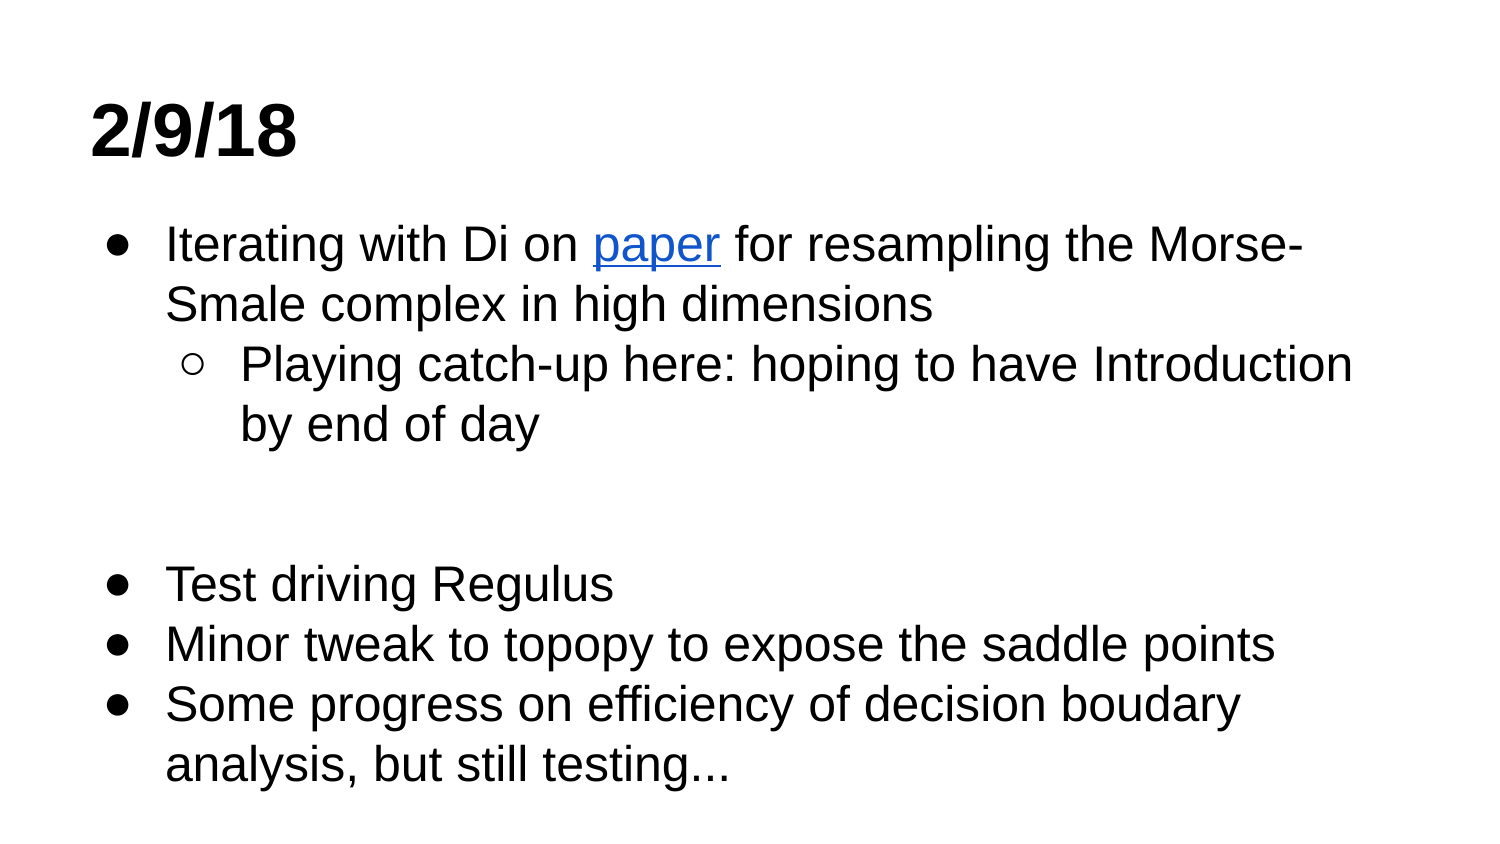

# 2/9/18
Iterating with Di on paper for resampling the Morse-Smale complex in high dimensions
Playing catch-up here: hoping to have Introduction by end of day

Test driving Regulus
Minor tweak to topopy to expose the saddle points
Some progress on efficiency of decision boudary analysis, but still testing...